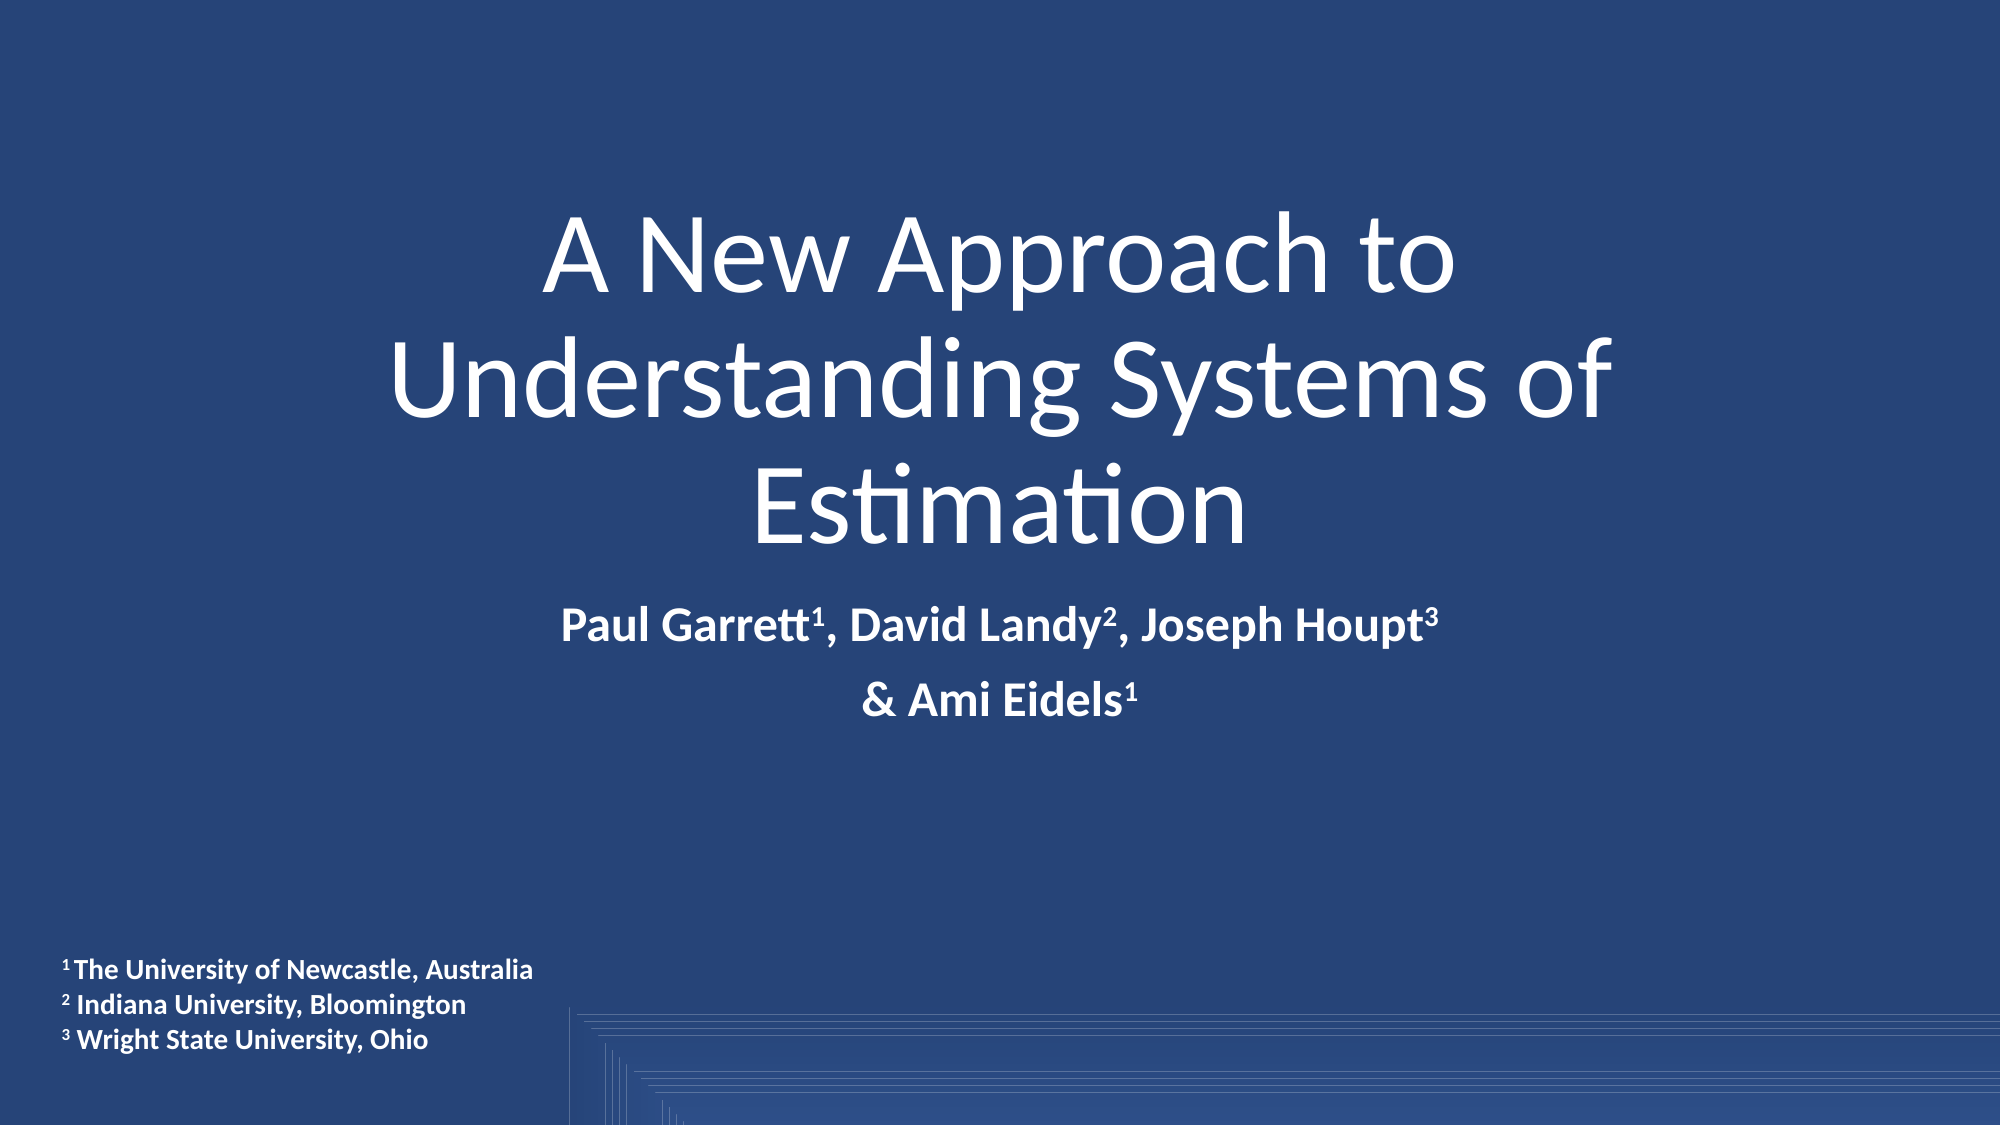

# A New Approach to Understanding Systems of Estimation
Paul Garrett1, David Landy2, Joseph Houpt3
& Ami Eidels1

1 The University of Newcastle, Australia
2 Indiana University, Bloomington
3 Wright State University, Ohio